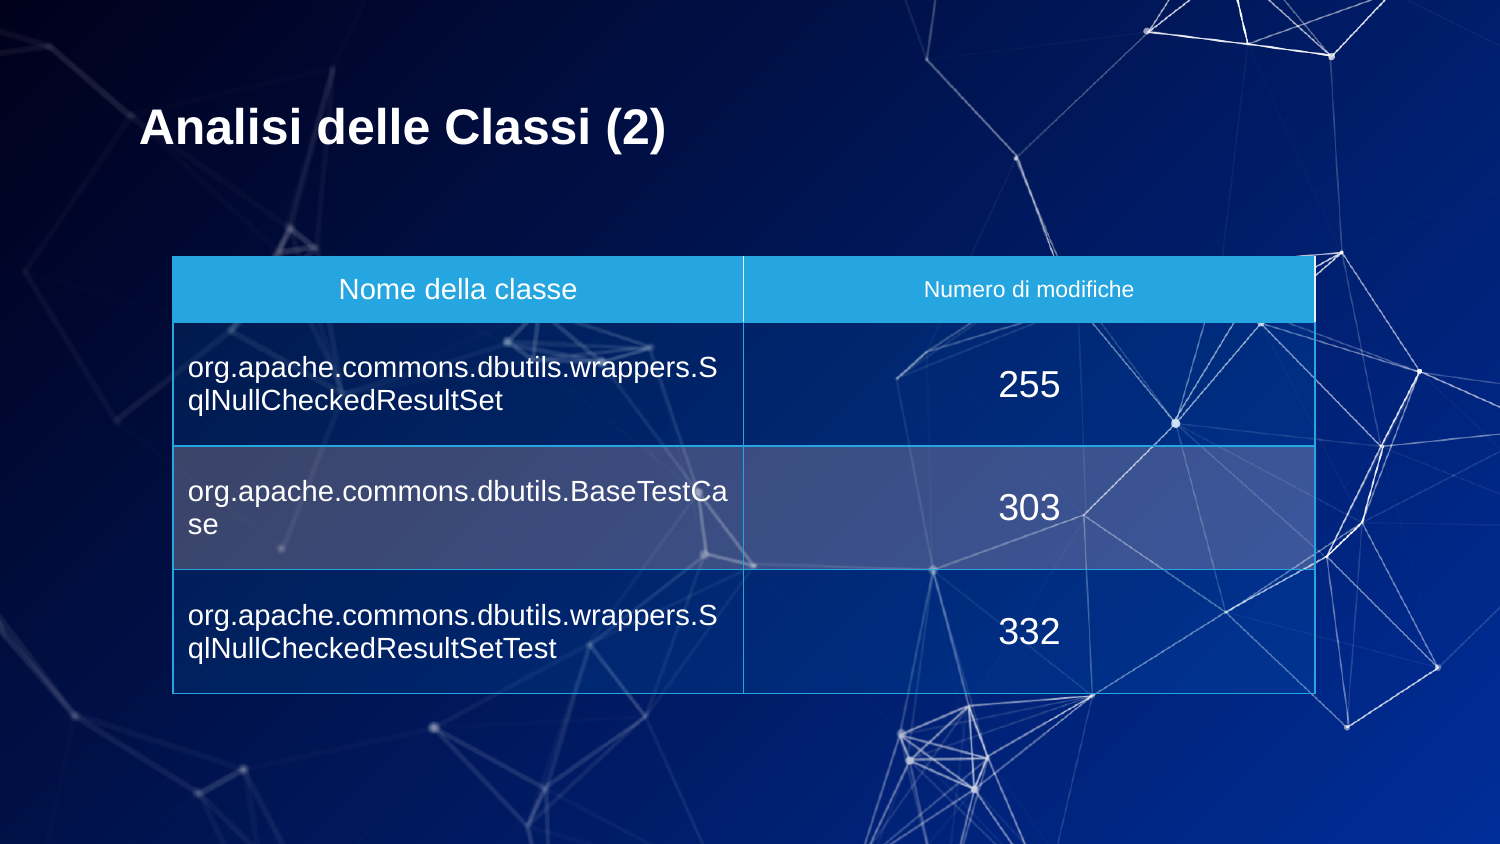

Analisi delle Classi (2)
| Nome della classe | Numero di modifiche |
| --- | --- |
| org.apache.commons.dbutils.wrappers.SqlNullCheckedResultSet | 255 |
| org.apache.commons.dbutils.BaseTestCase | 303 |
| org.apache.commons.dbutils.wrappers.SqlNullCheckedResultSetTest | 332 |